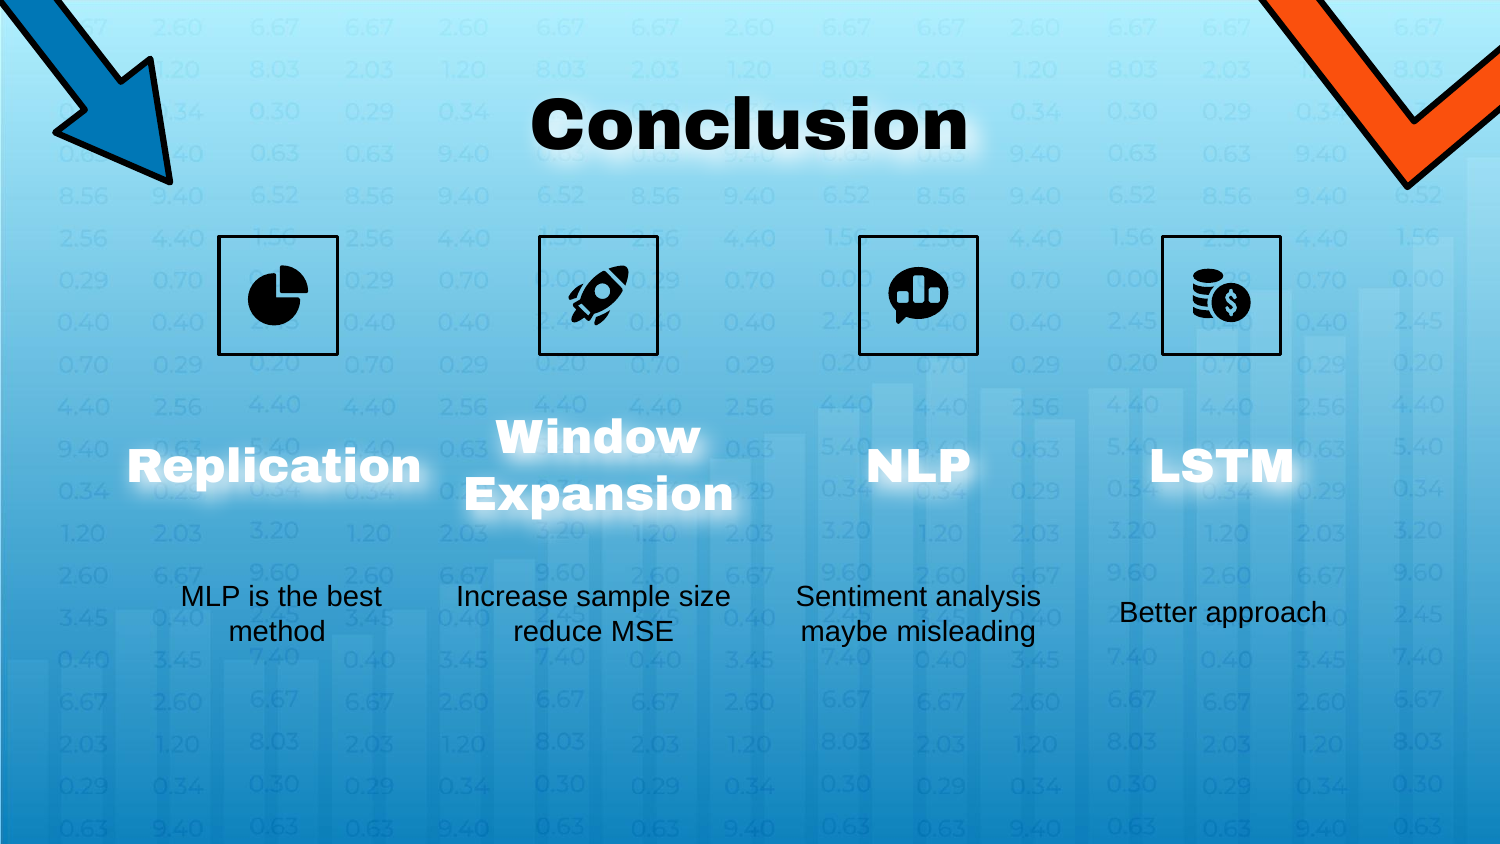

# Conclusion

Replication
Window Expansion
NLP
LSTM
Better approach
MLP is the best method
Increase sample size reduce MSE
Sentiment analysis maybe misleading